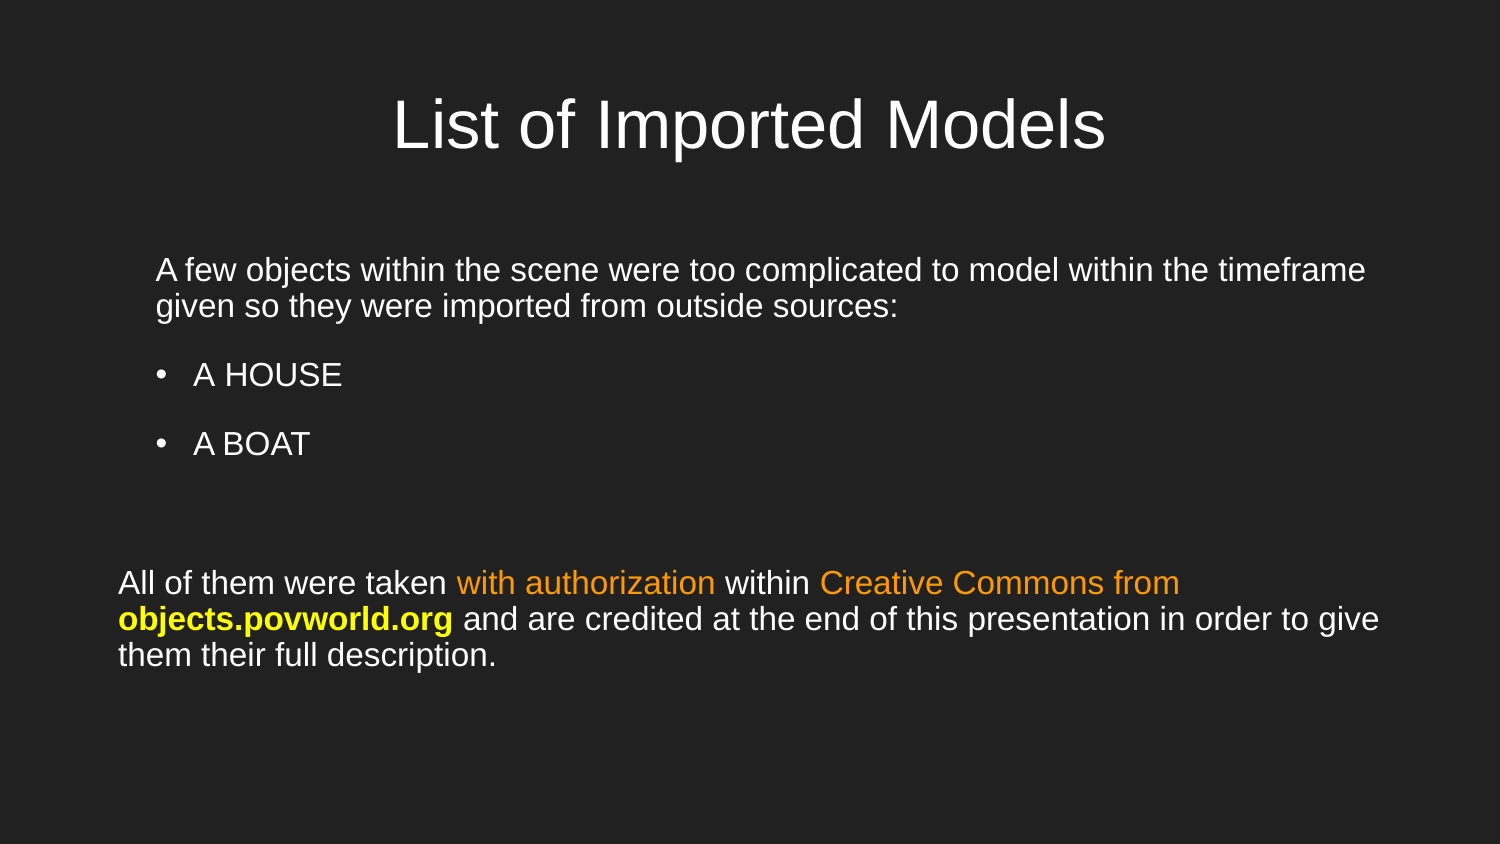

# List of Imported Models

A few objects within the scene were too complicated to model within the timeframe given so they were imported from outside sources:
A HOUSE
A BOAT

All of them were taken with authorization within Creative Commons from objects.povworld.org and are credited at the end of this presentation in order to give them their full description.